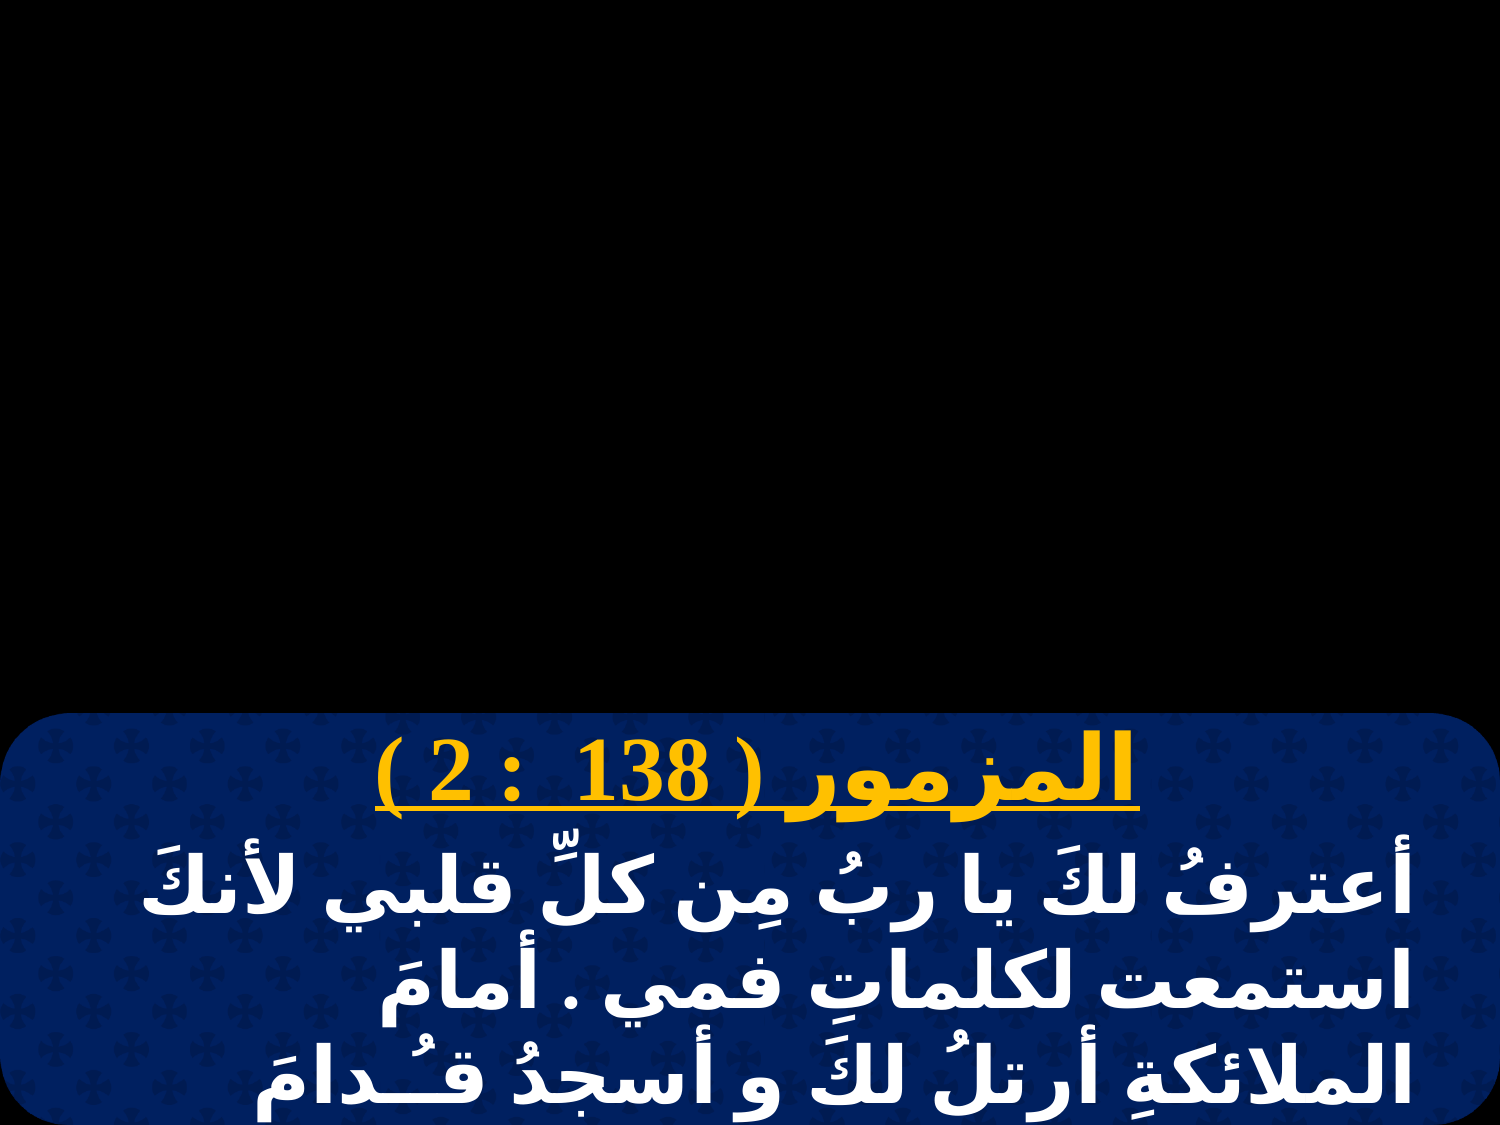

المزمور ( 138  : 2 )
أعترفُ لكَ يا ربُ مِن كلِّ قلبي لأنكَ استمعت لكلماتِ فمي . أمامَ الملائكةِ أرتلُ لكَ و أسجدُ قـُـدامَ هيكلِكَ المُقدَسِ .